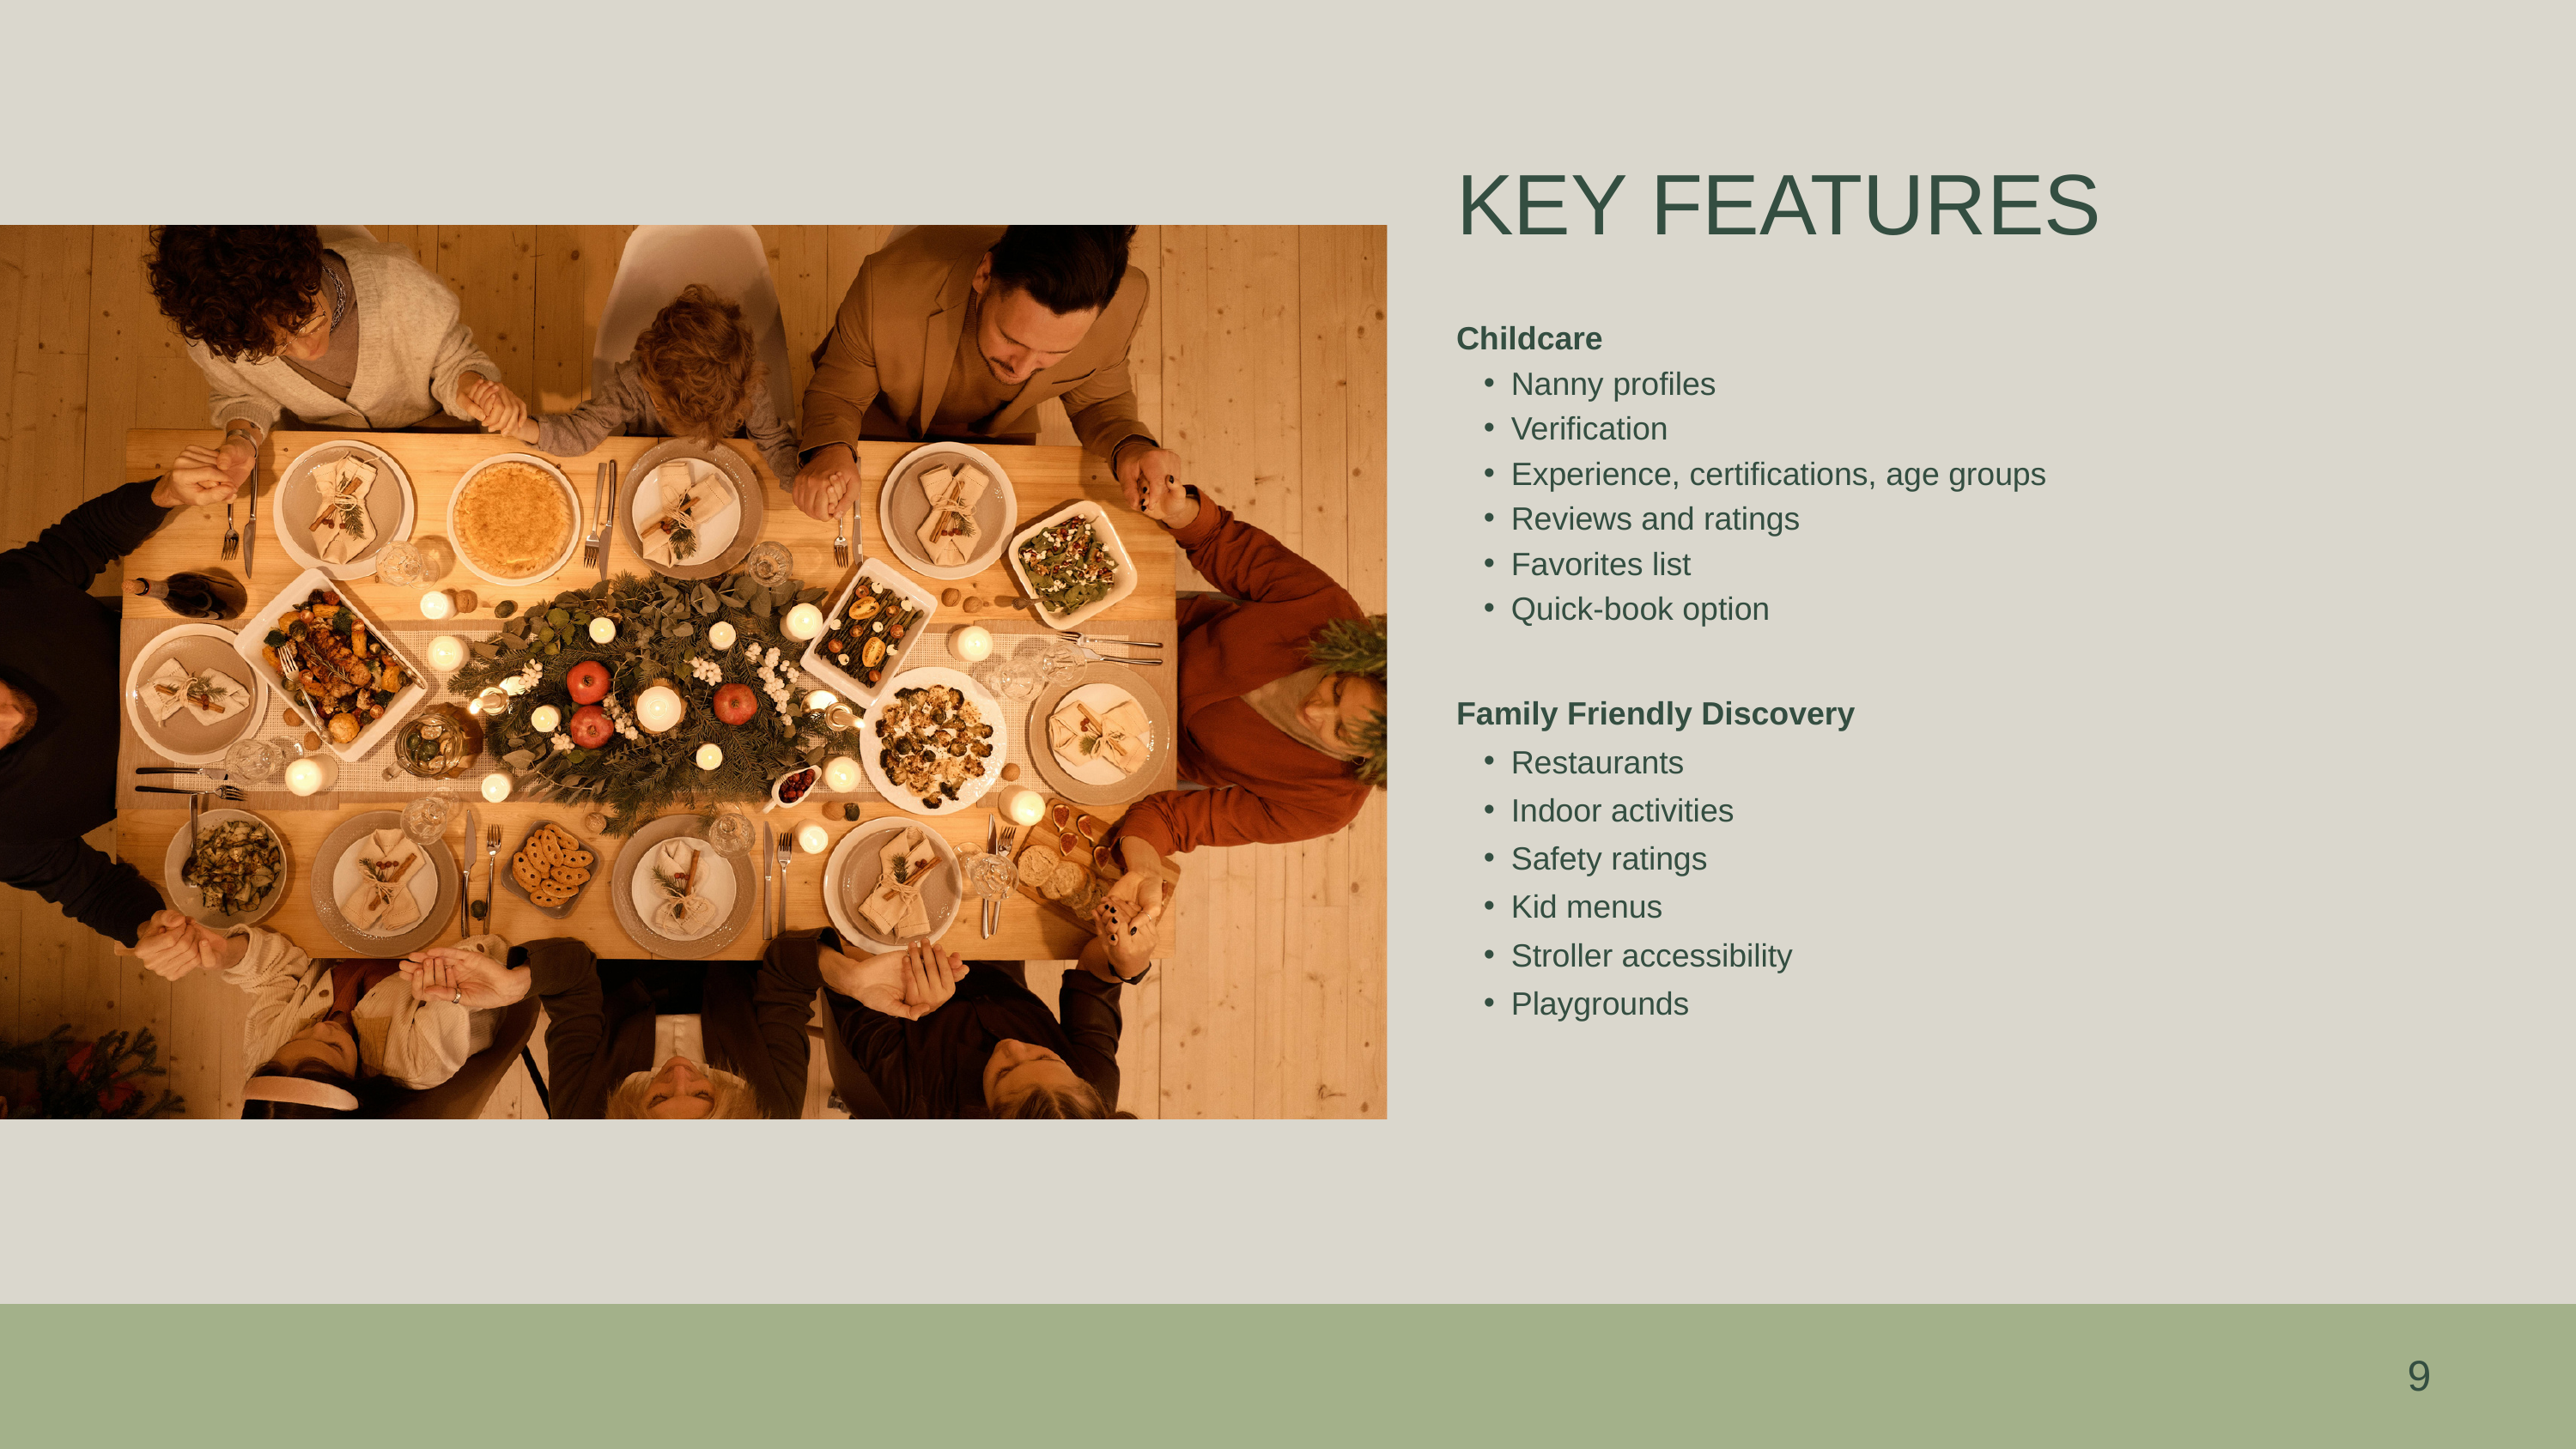

KEY FEATURES

Childcare
Nanny profiles
Verification
Experience, certifications, age groups
Reviews and ratings
Favorites list
Quick-book option
Family Friendly Discovery
Restaurants
Indoor activities
Safety ratings
Kid menus
Stroller accessibility
Playgrounds

9